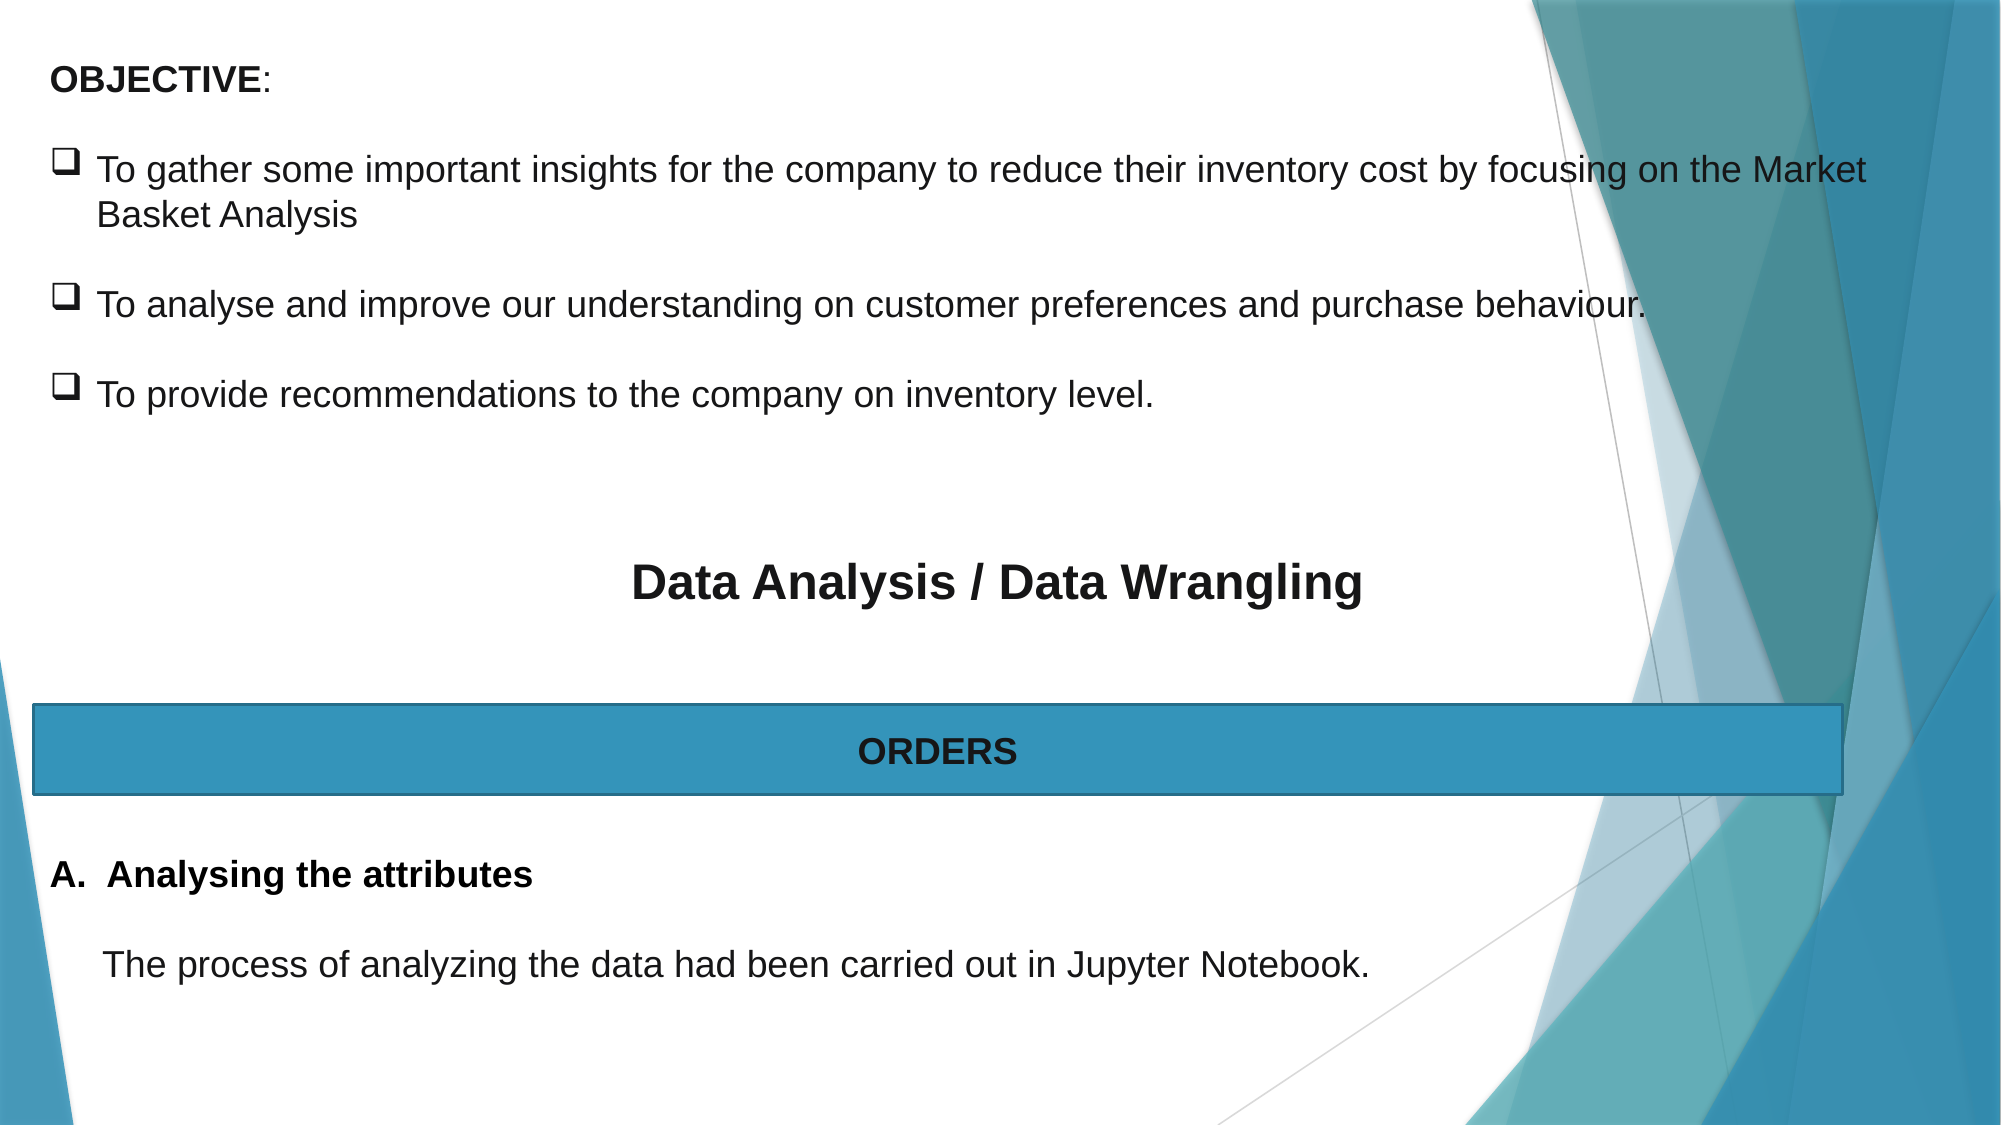

OBJECTIVE:

To gather some important insights for the company to reduce their inventory cost by focusing on the Market Basket Analysis

To analyse and improve our understanding on customer preferences and purchase behaviour.

To provide recommendations to the company on inventory level.

Data Analysis / Data Wrangling

A.  Analysing the attributes

     The process of analyzing the data had been carried out in Jupyter Notebook.

ORDERS